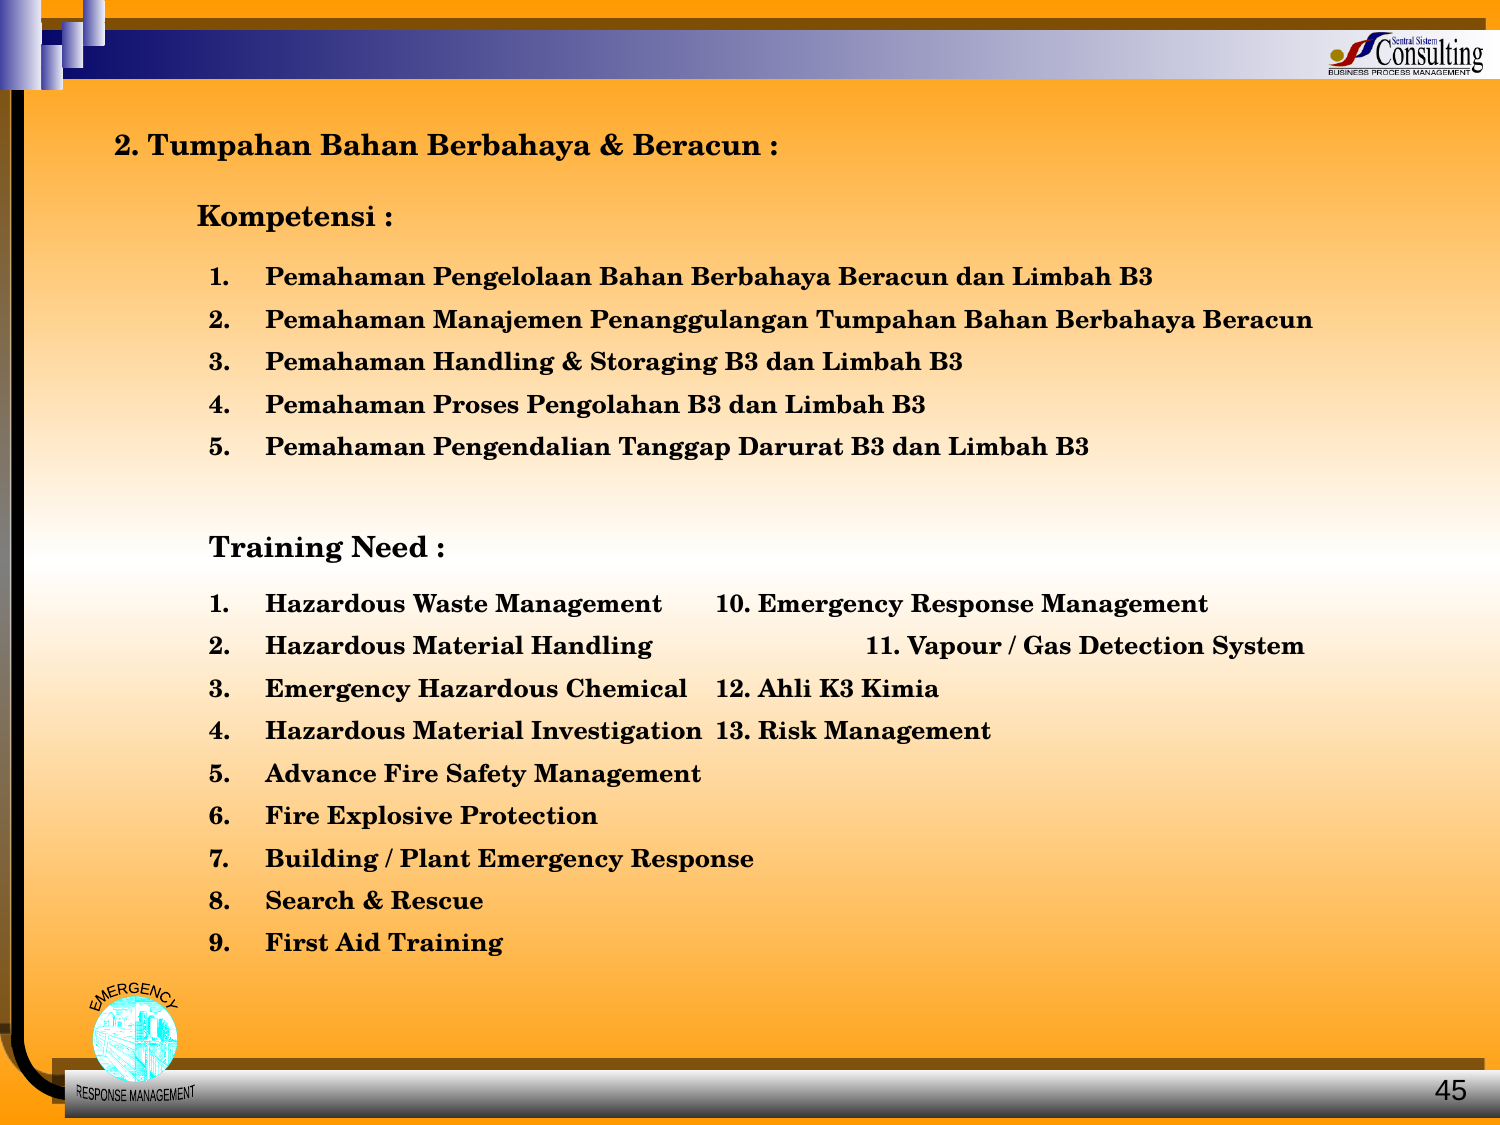

2. Tumpahan Bahan Berbahaya & Beracun :
Kompetensi :
Pemahaman Pengelolaan Bahan Berbahaya Beracun dan Limbah B3
Pemahaman Manajemen Penanggulangan Tumpahan Bahan Berbahaya Beracun
Pemahaman Handling & Storaging B3 dan Limbah B3
Pemahaman Proses Pengolahan B3 dan Limbah B3
Pemahaman Pengendalian Tanggap Darurat B3 dan Limbah B3
Training Need :
Hazardous Waste Management	10. Emergency Response Management
Hazardous Material Handling		11. Vapour / Gas Detection System
Emergency Hazardous Chemical	12. Ahli K3 Kimia
Hazardous Material Investigation	13. Risk Management
Advance Fire Safety Management
Fire Explosive Protection
Building / Plant Emergency Response
Search & Rescue
First Aid Training

45